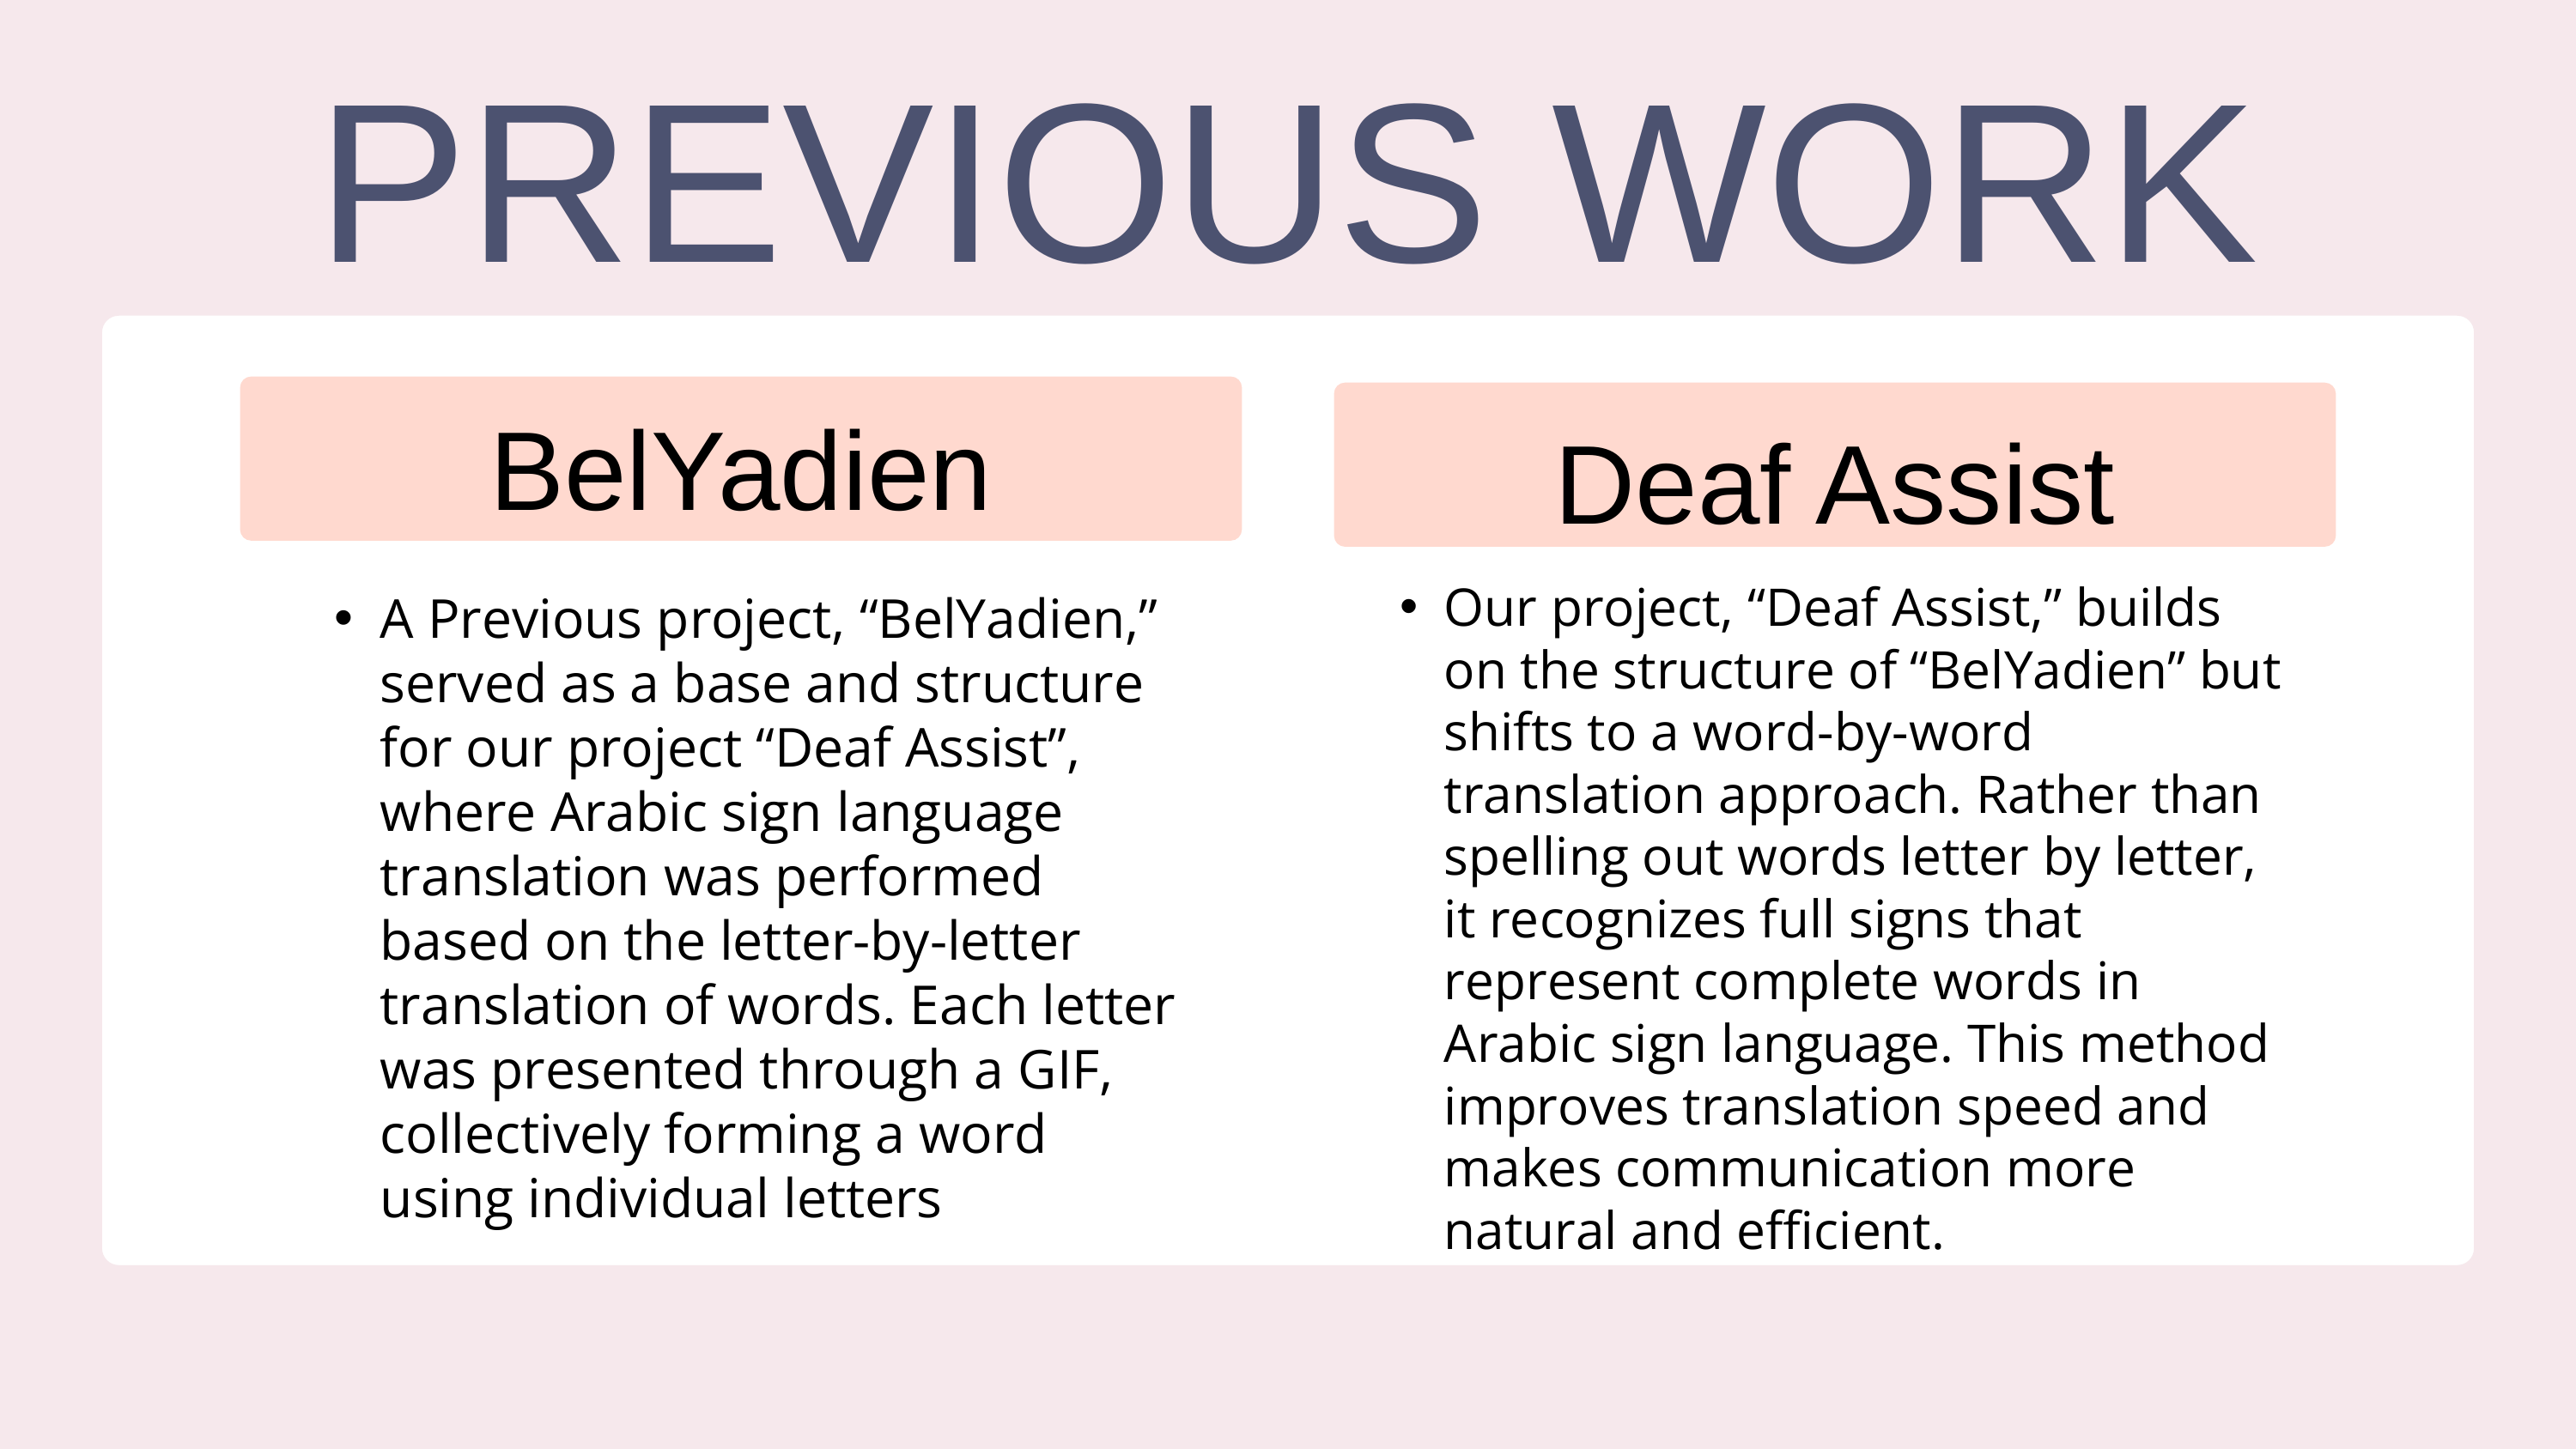

PREVIOUS WORK

BelYadien

Deaf Assist
Our project, “Deaf Assist,” builds on the structure of “BelYadien” but shifts to a word-by-word translation approach. Rather than spelling out words letter by letter, it recognizes full signs that represent complete words in Arabic sign language. This method improves translation speed and makes communication more natural and efficient.
A Previous project, “BelYadien,” served as a base and structure for our project “Deaf Assist”, where Arabic sign language translation was performed based on the letter-by-letter translation of words. Each letter was presented through a GIF, collectively forming a word using individual letters